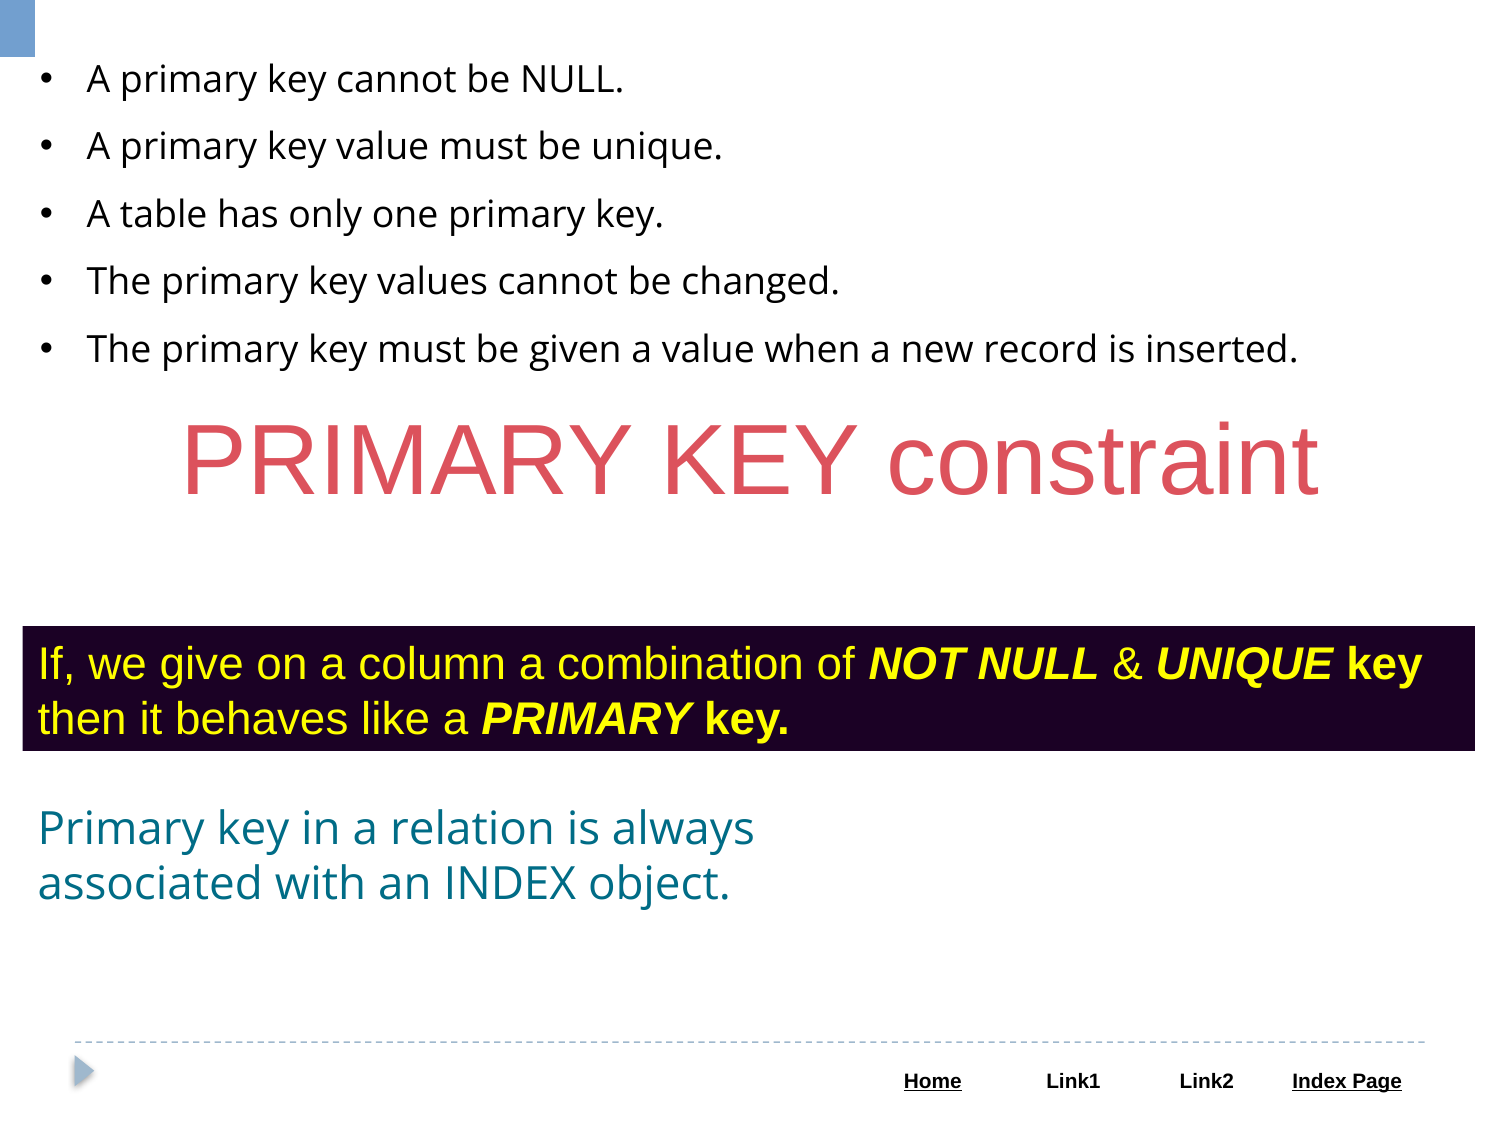

A primary key cannot be NULL.
A primary key value must be unique.
A table has only one primary key.
The primary key values cannot be changed.
The primary key must be given a value when a new record is inserted.
PRIMARY KEY constraint
If, we give on a column a combination of NOT NULL & UNIQUE key then it behaves like a PRIMARY key.
Primary key in a relation is always associated with an INDEX object.